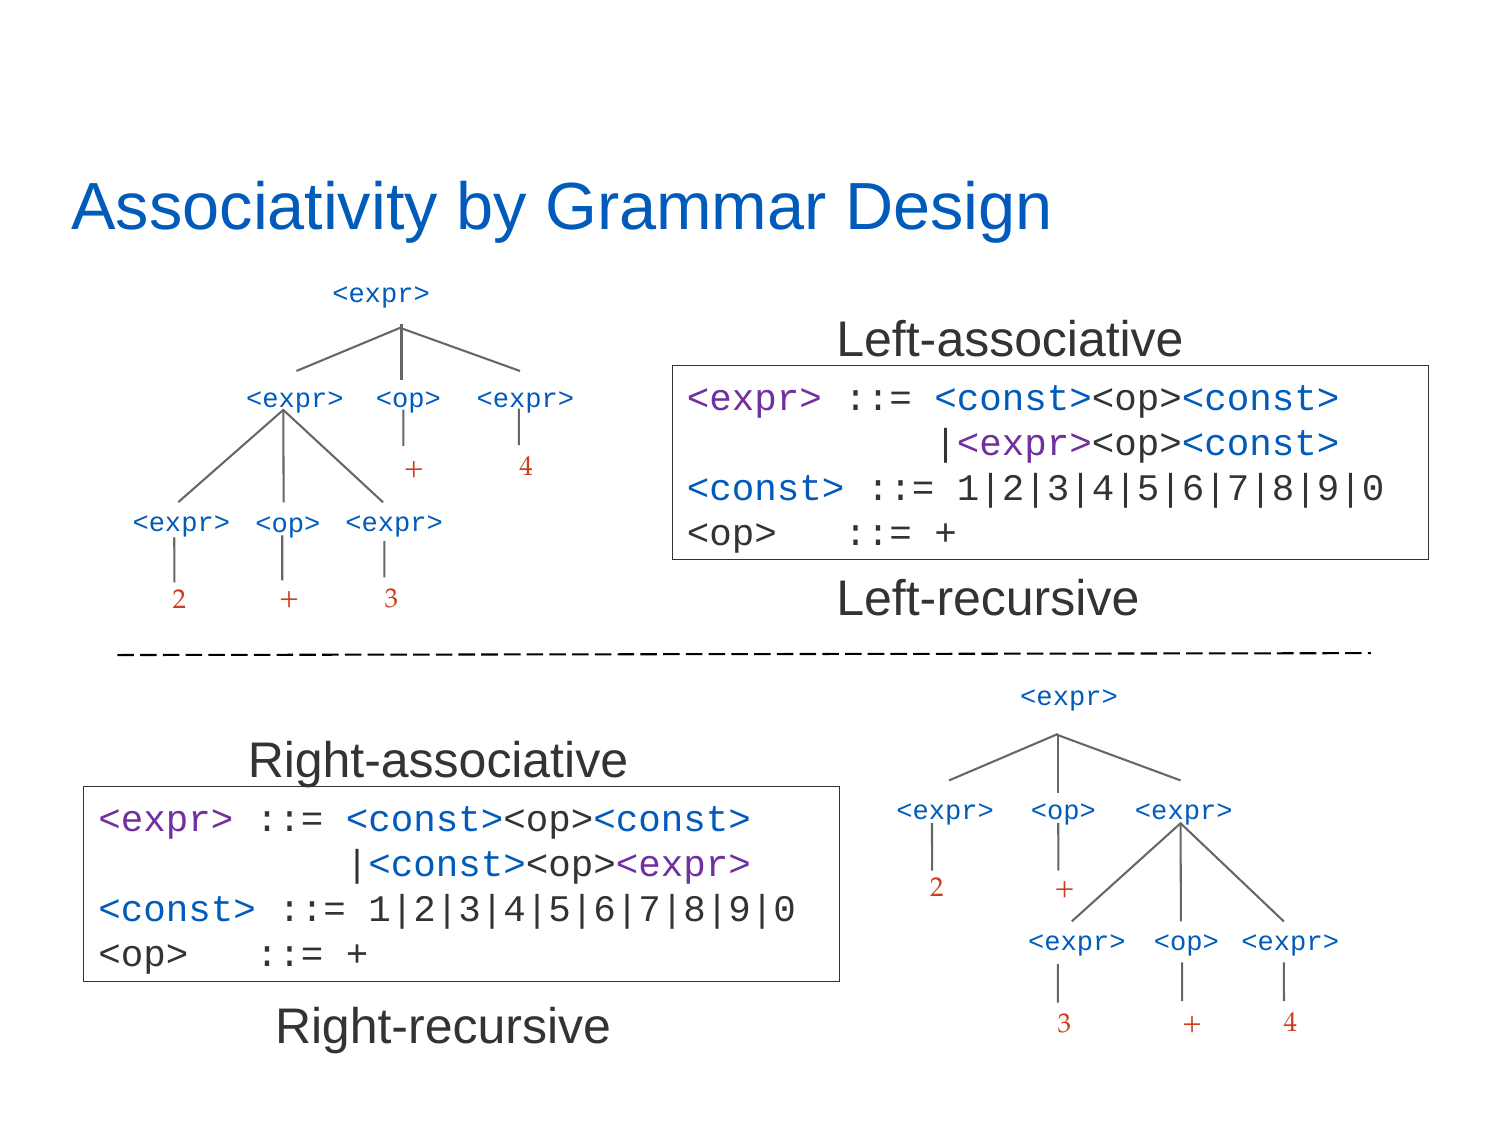

Associativity by Grammar Design
<expr>

<expr>
<expr>
<op>

4
+
<expr>
<expr>
<op>

+
3
2
Left-associative
<expr> ::= <const><op><const>
           |<expr><op><const>
<const> ::= 1|2|3|4|5|6|7|8|9|0
<op>   ::= +
Left-recursive
<expr>

2

3

<expr>
<expr>
<op>

+
<op>
<expr>
<expr>

+
4
Right-associative
<expr> ::= <const><op><const>
           |<const><op><expr>
<const> ::= 1|2|3|4|5|6|7|8|9|0
<op>   ::= +
Right-recursive